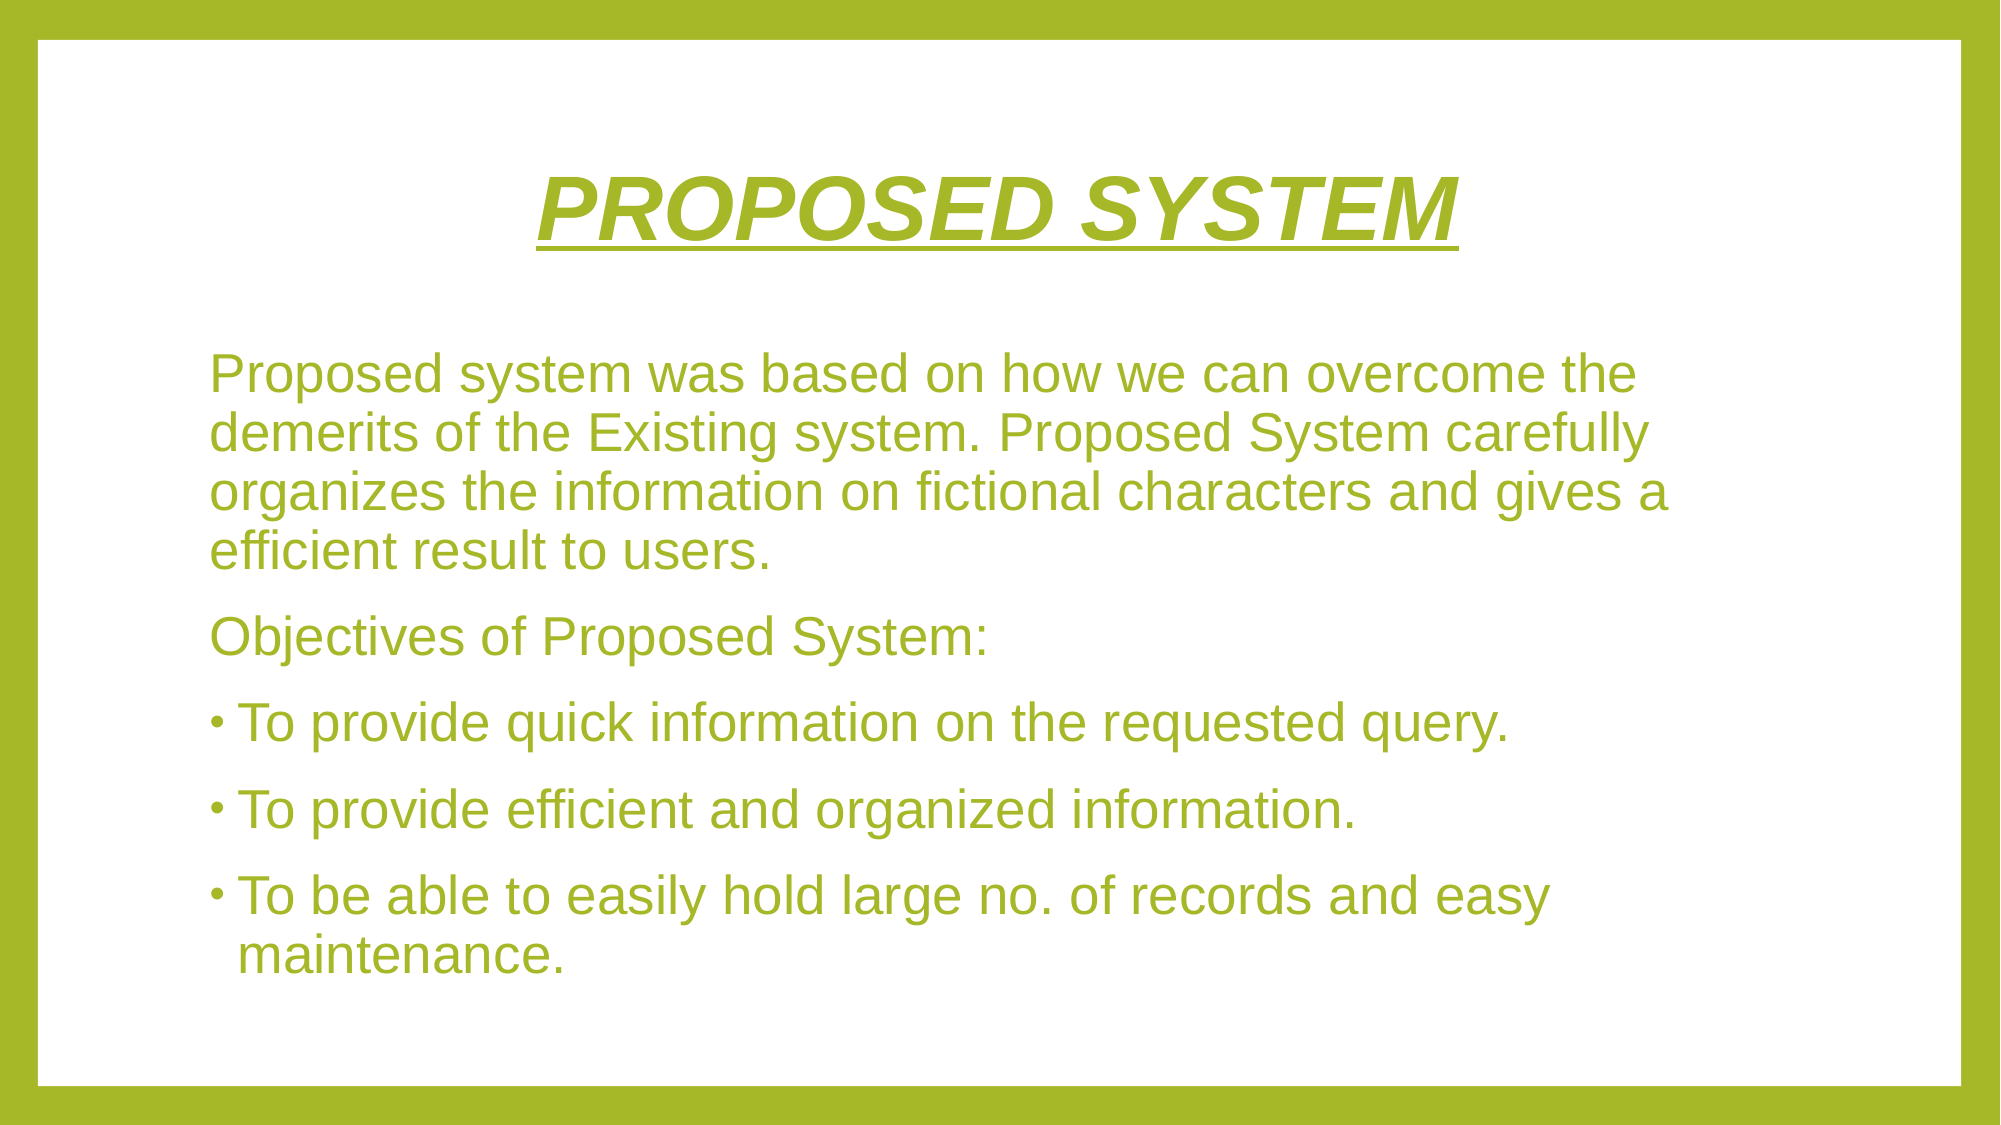

# PROPOSED SYSTEM
Proposed system was based on how we can overcome the demerits of the Existing system. Proposed System carefully organizes the information on fictional characters and gives a efficient result to users.
Objectives of Proposed System:
To provide quick information on the requested query.
To provide efficient and organized information.
To be able to easily hold large no. of records and easy maintenance.